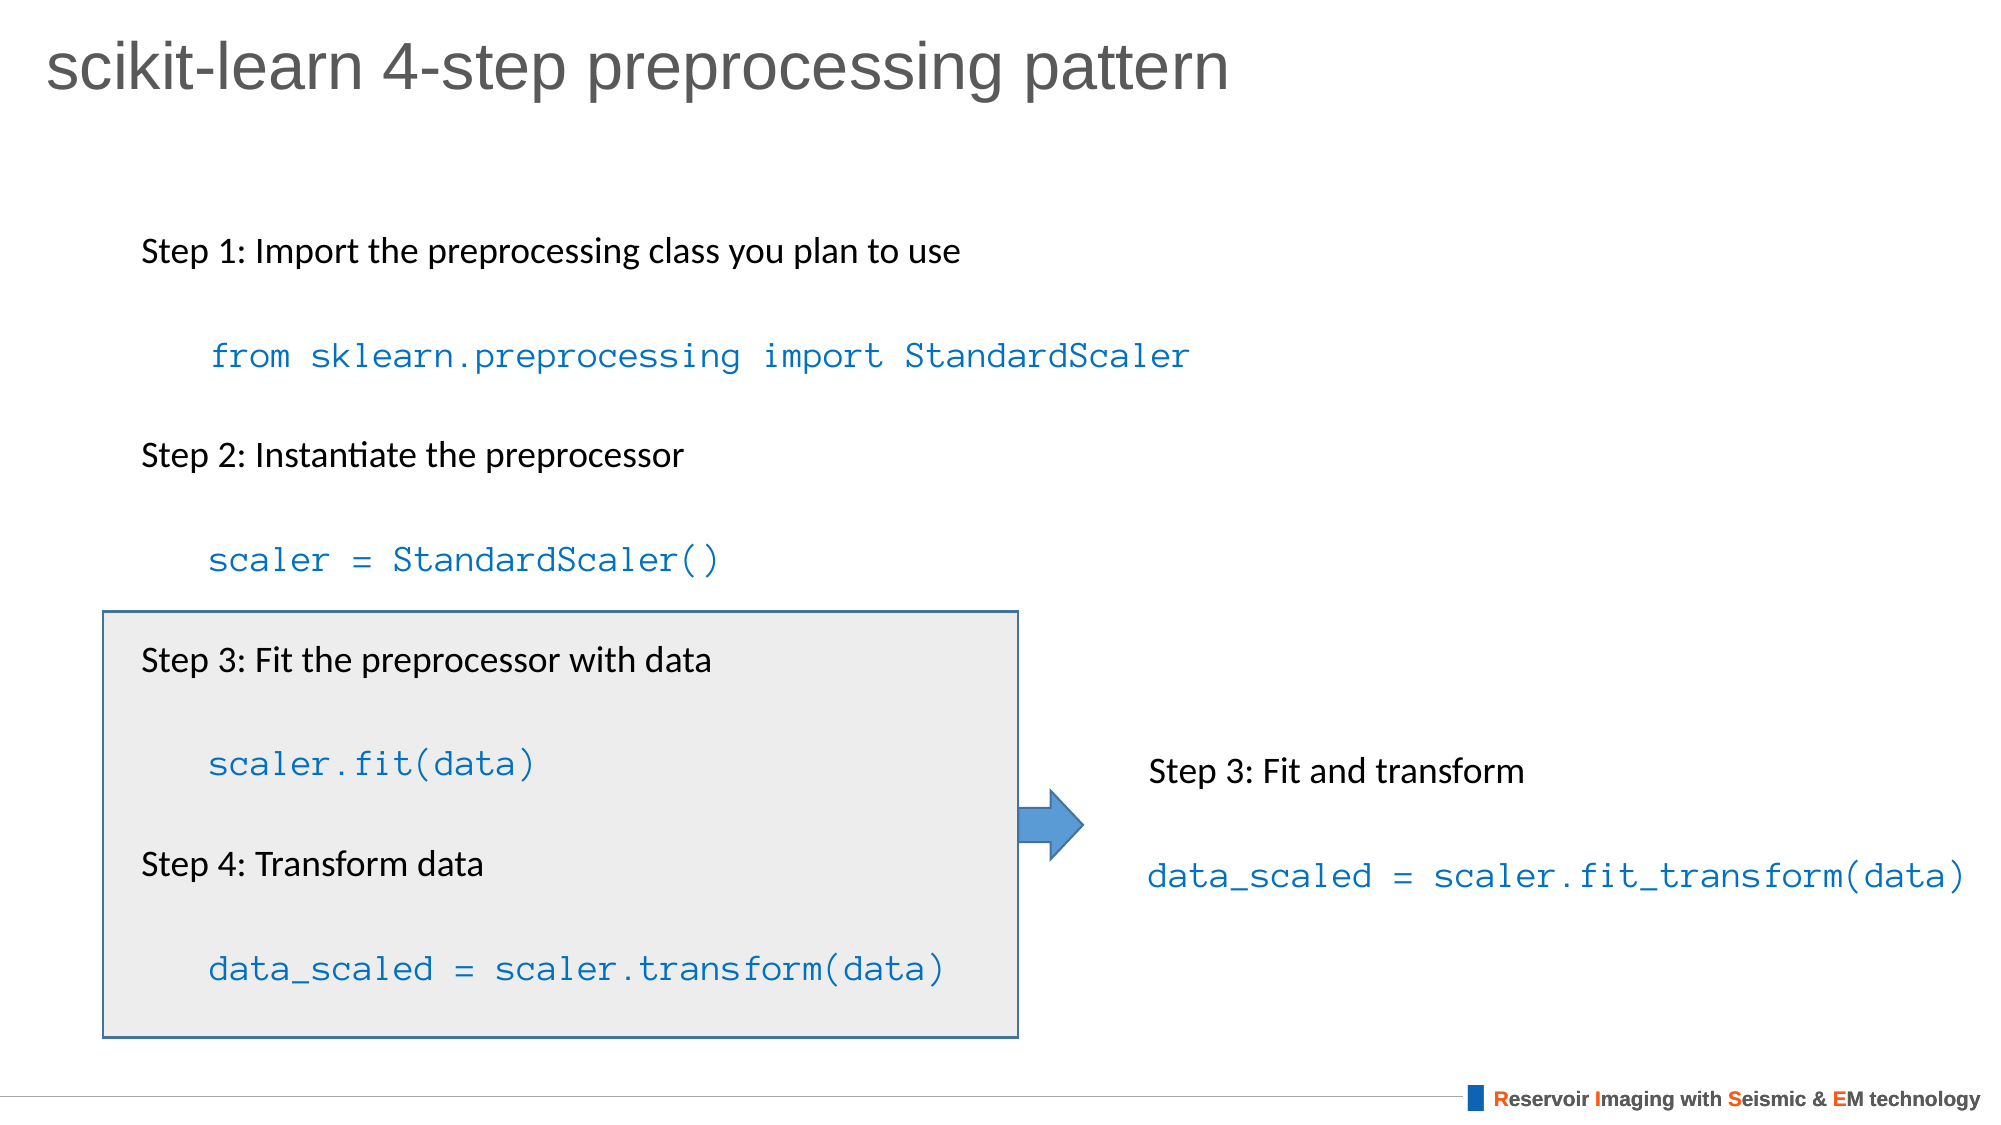

# scikit-learn 4-step preprocessing pattern
Step 1: Import the preprocessing class you plan to use
from sklearn.preprocessing import StandardScaler
Step 2: Instantiate the preprocessor
scaler = StandardScaler()

Step 3: Fit the preprocessor with data
scaler.fit(data)
Step 3: Fit and transform

Step 4: Transform data
data_scaled = scaler.fit_transform(data)
data_scaled = scaler.transform(data)